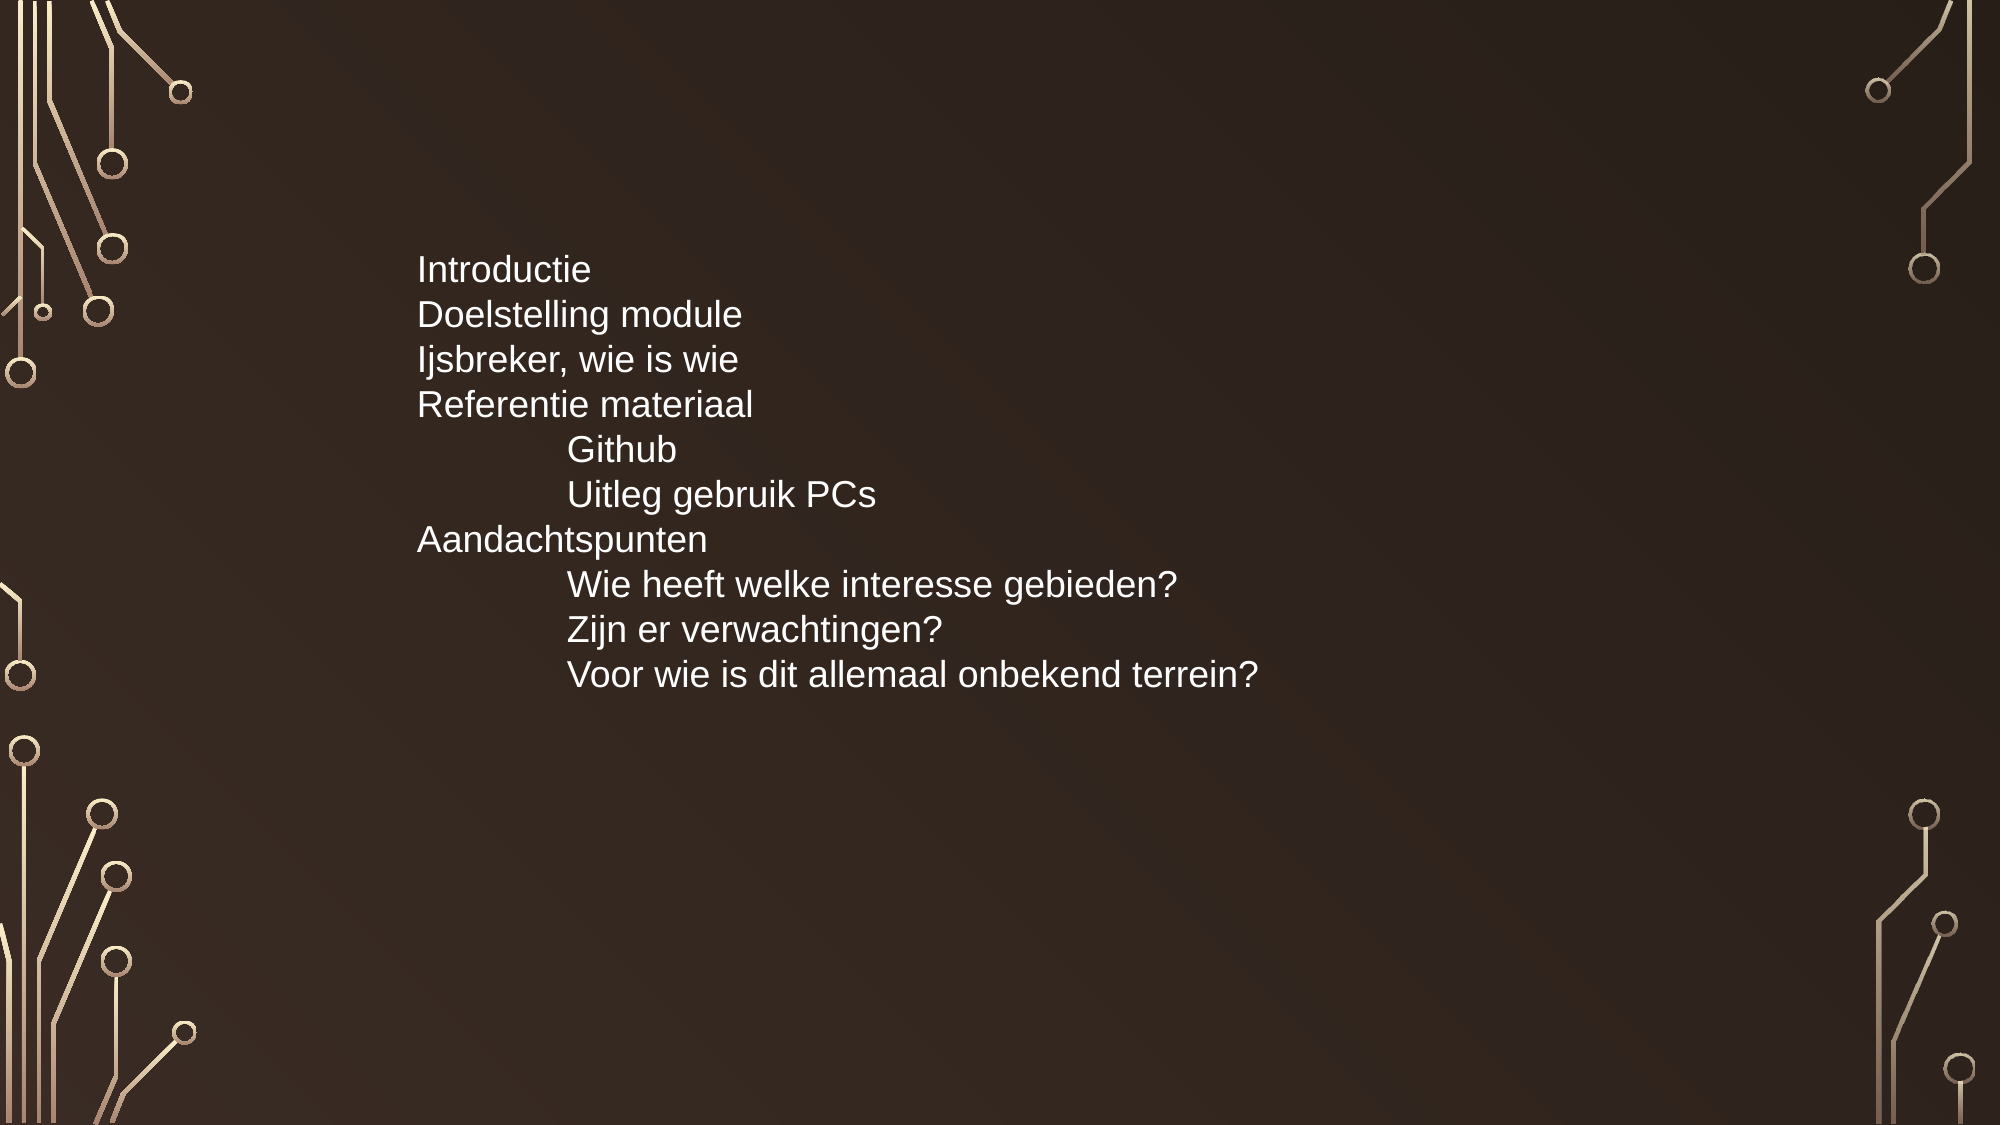

Introductie
Doelstelling module
Ijsbreker, wie is wie
Referentie materiaal
	Github
	Uitleg gebruik PCs
Aandachtspunten
	Wie heeft welke interesse gebieden?
	Zijn er verwachtingen?
	Voor wie is dit allemaal onbekend terrein?